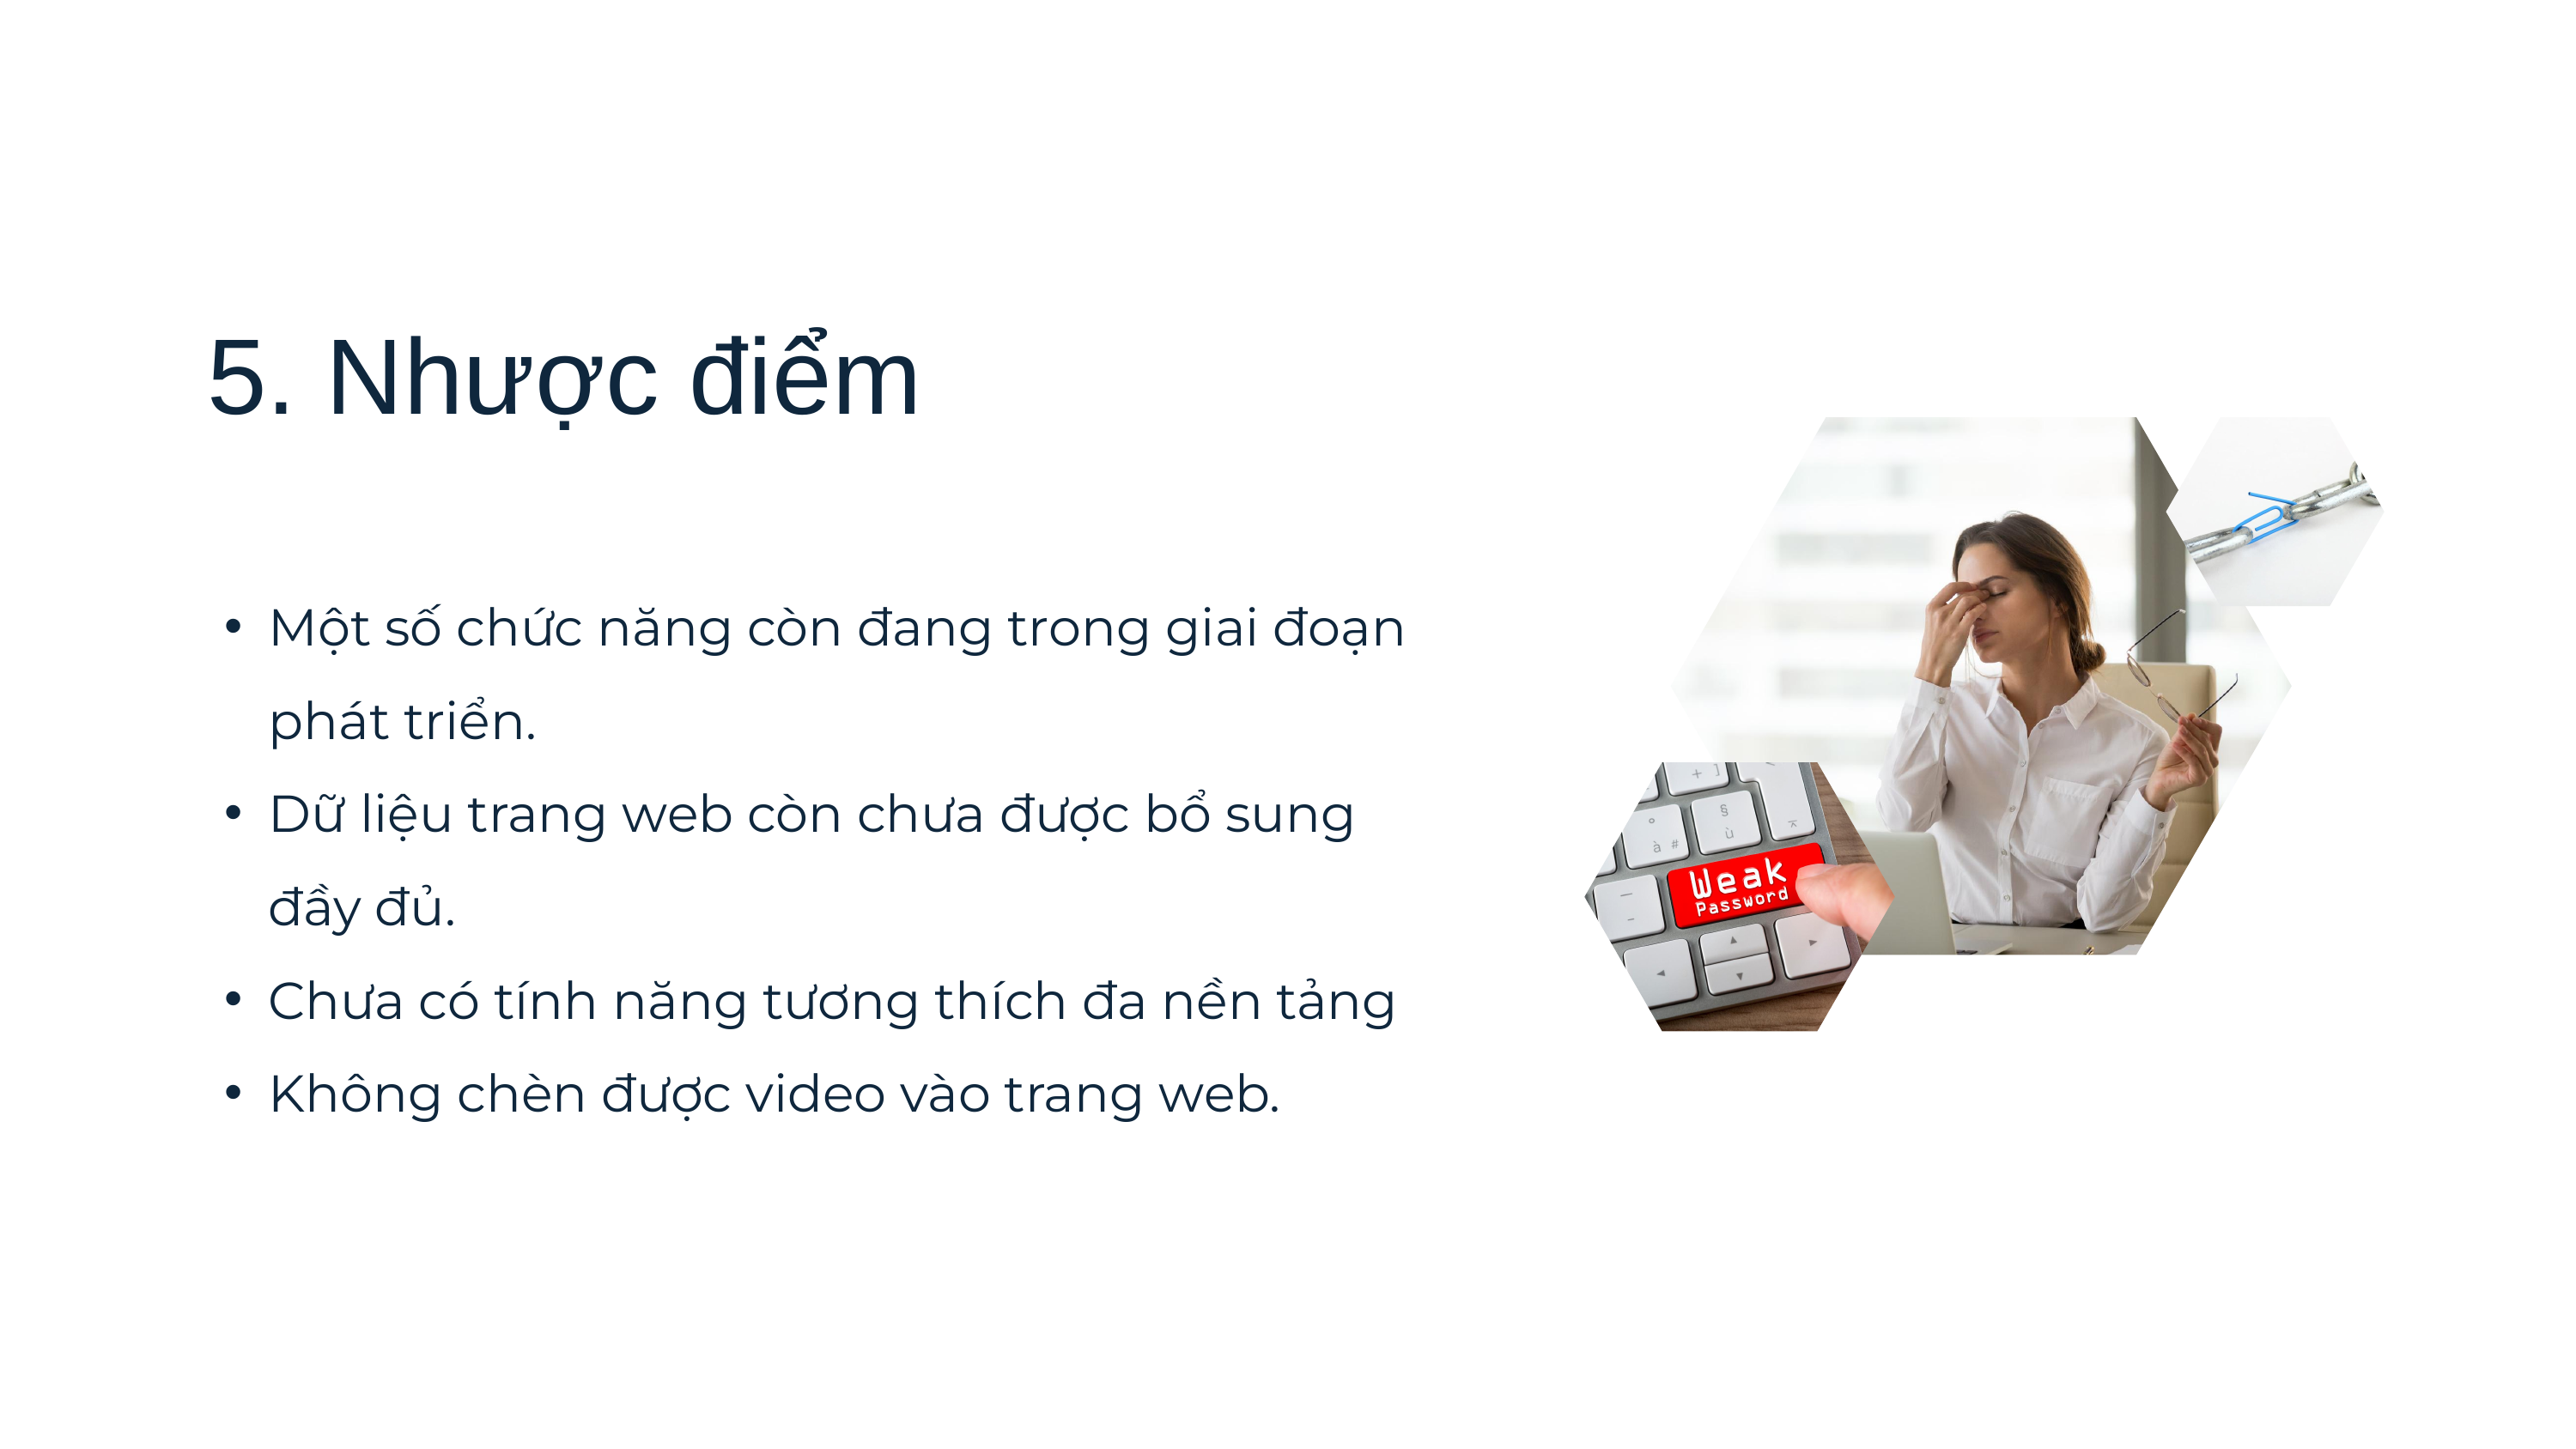

5. Nhược điểm

Một số chức năng còn đang trong giai đoạn phát triển.
Dữ liệu trang web còn chưa được bổ sung đầy đủ.
Chưa có tính năng tương thích đa nền tảng
Không chèn được video vào trang web.